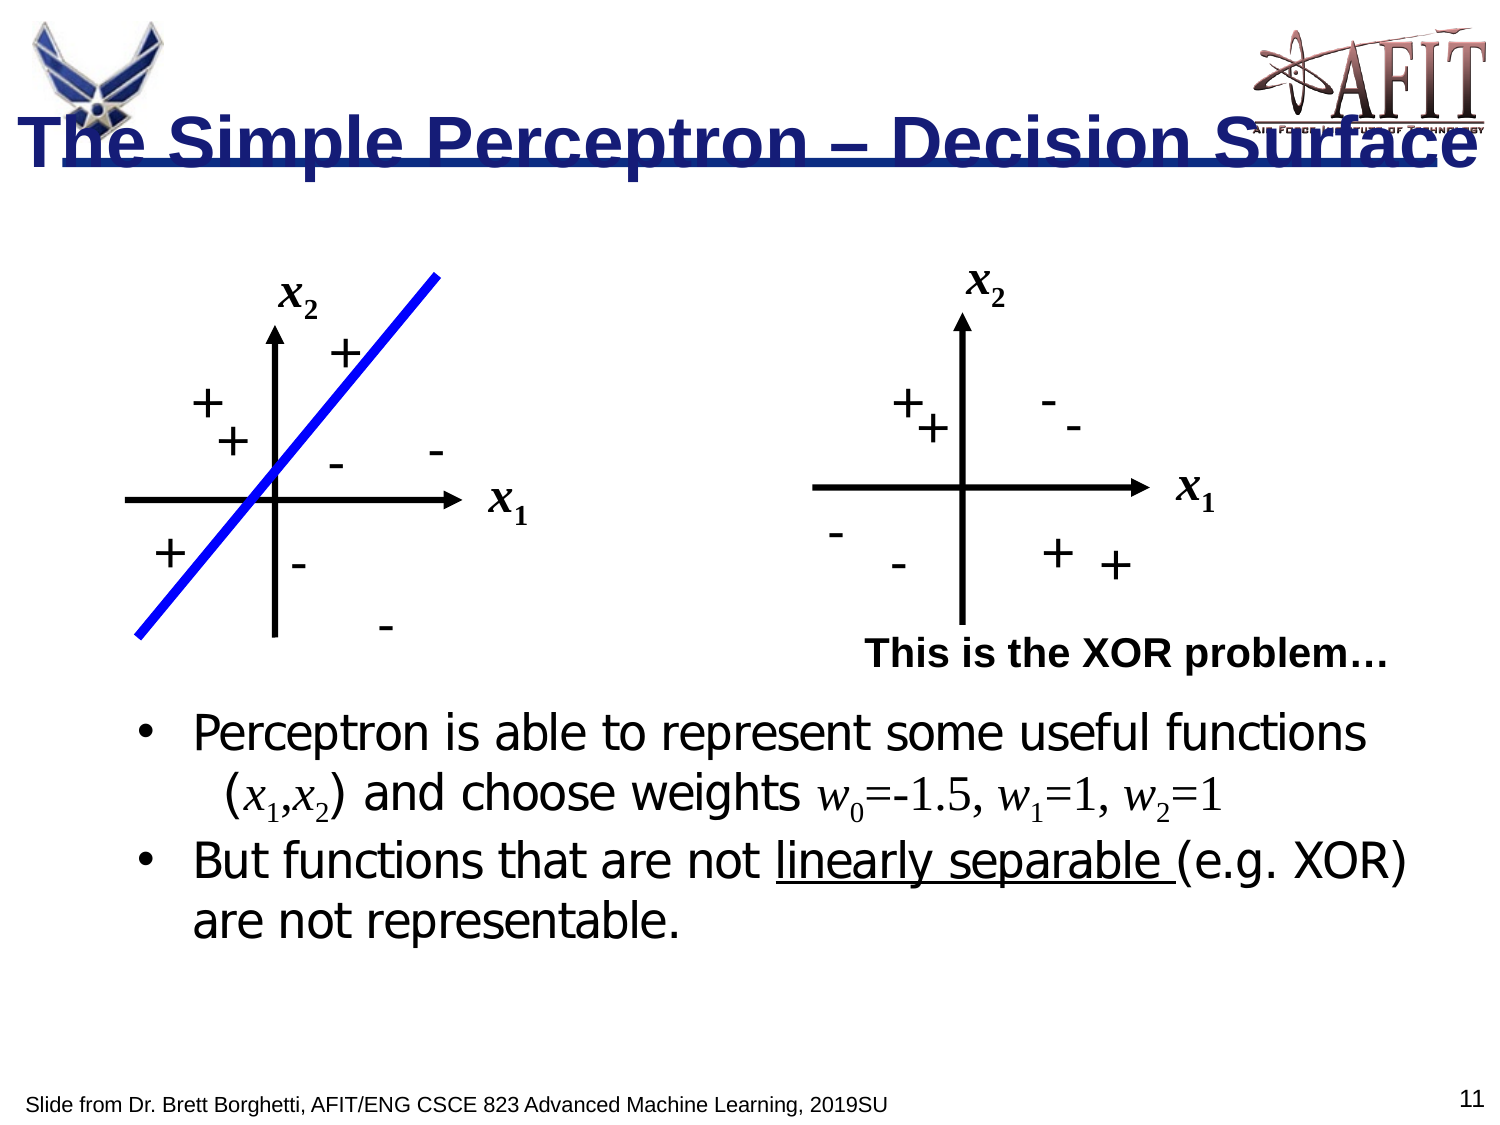

# The Simple Perceptron – Decision Surface
x2
x2

+

+
+
-
-
x1

+
-
-

+
-
+
-
x1

-
+
+
-
This is the XOR problem…
Perceptron is able to represent some useful functions
  (x1,x2) and choose weights w0=-1.5, w1=1, w2=1
But functions that are not linearly separable (e.g. XOR) are not representable.
Slide from Dr. Brett Borghetti, AFIT/ENG CSCE 823 Advanced Machine Learning, 2019SU